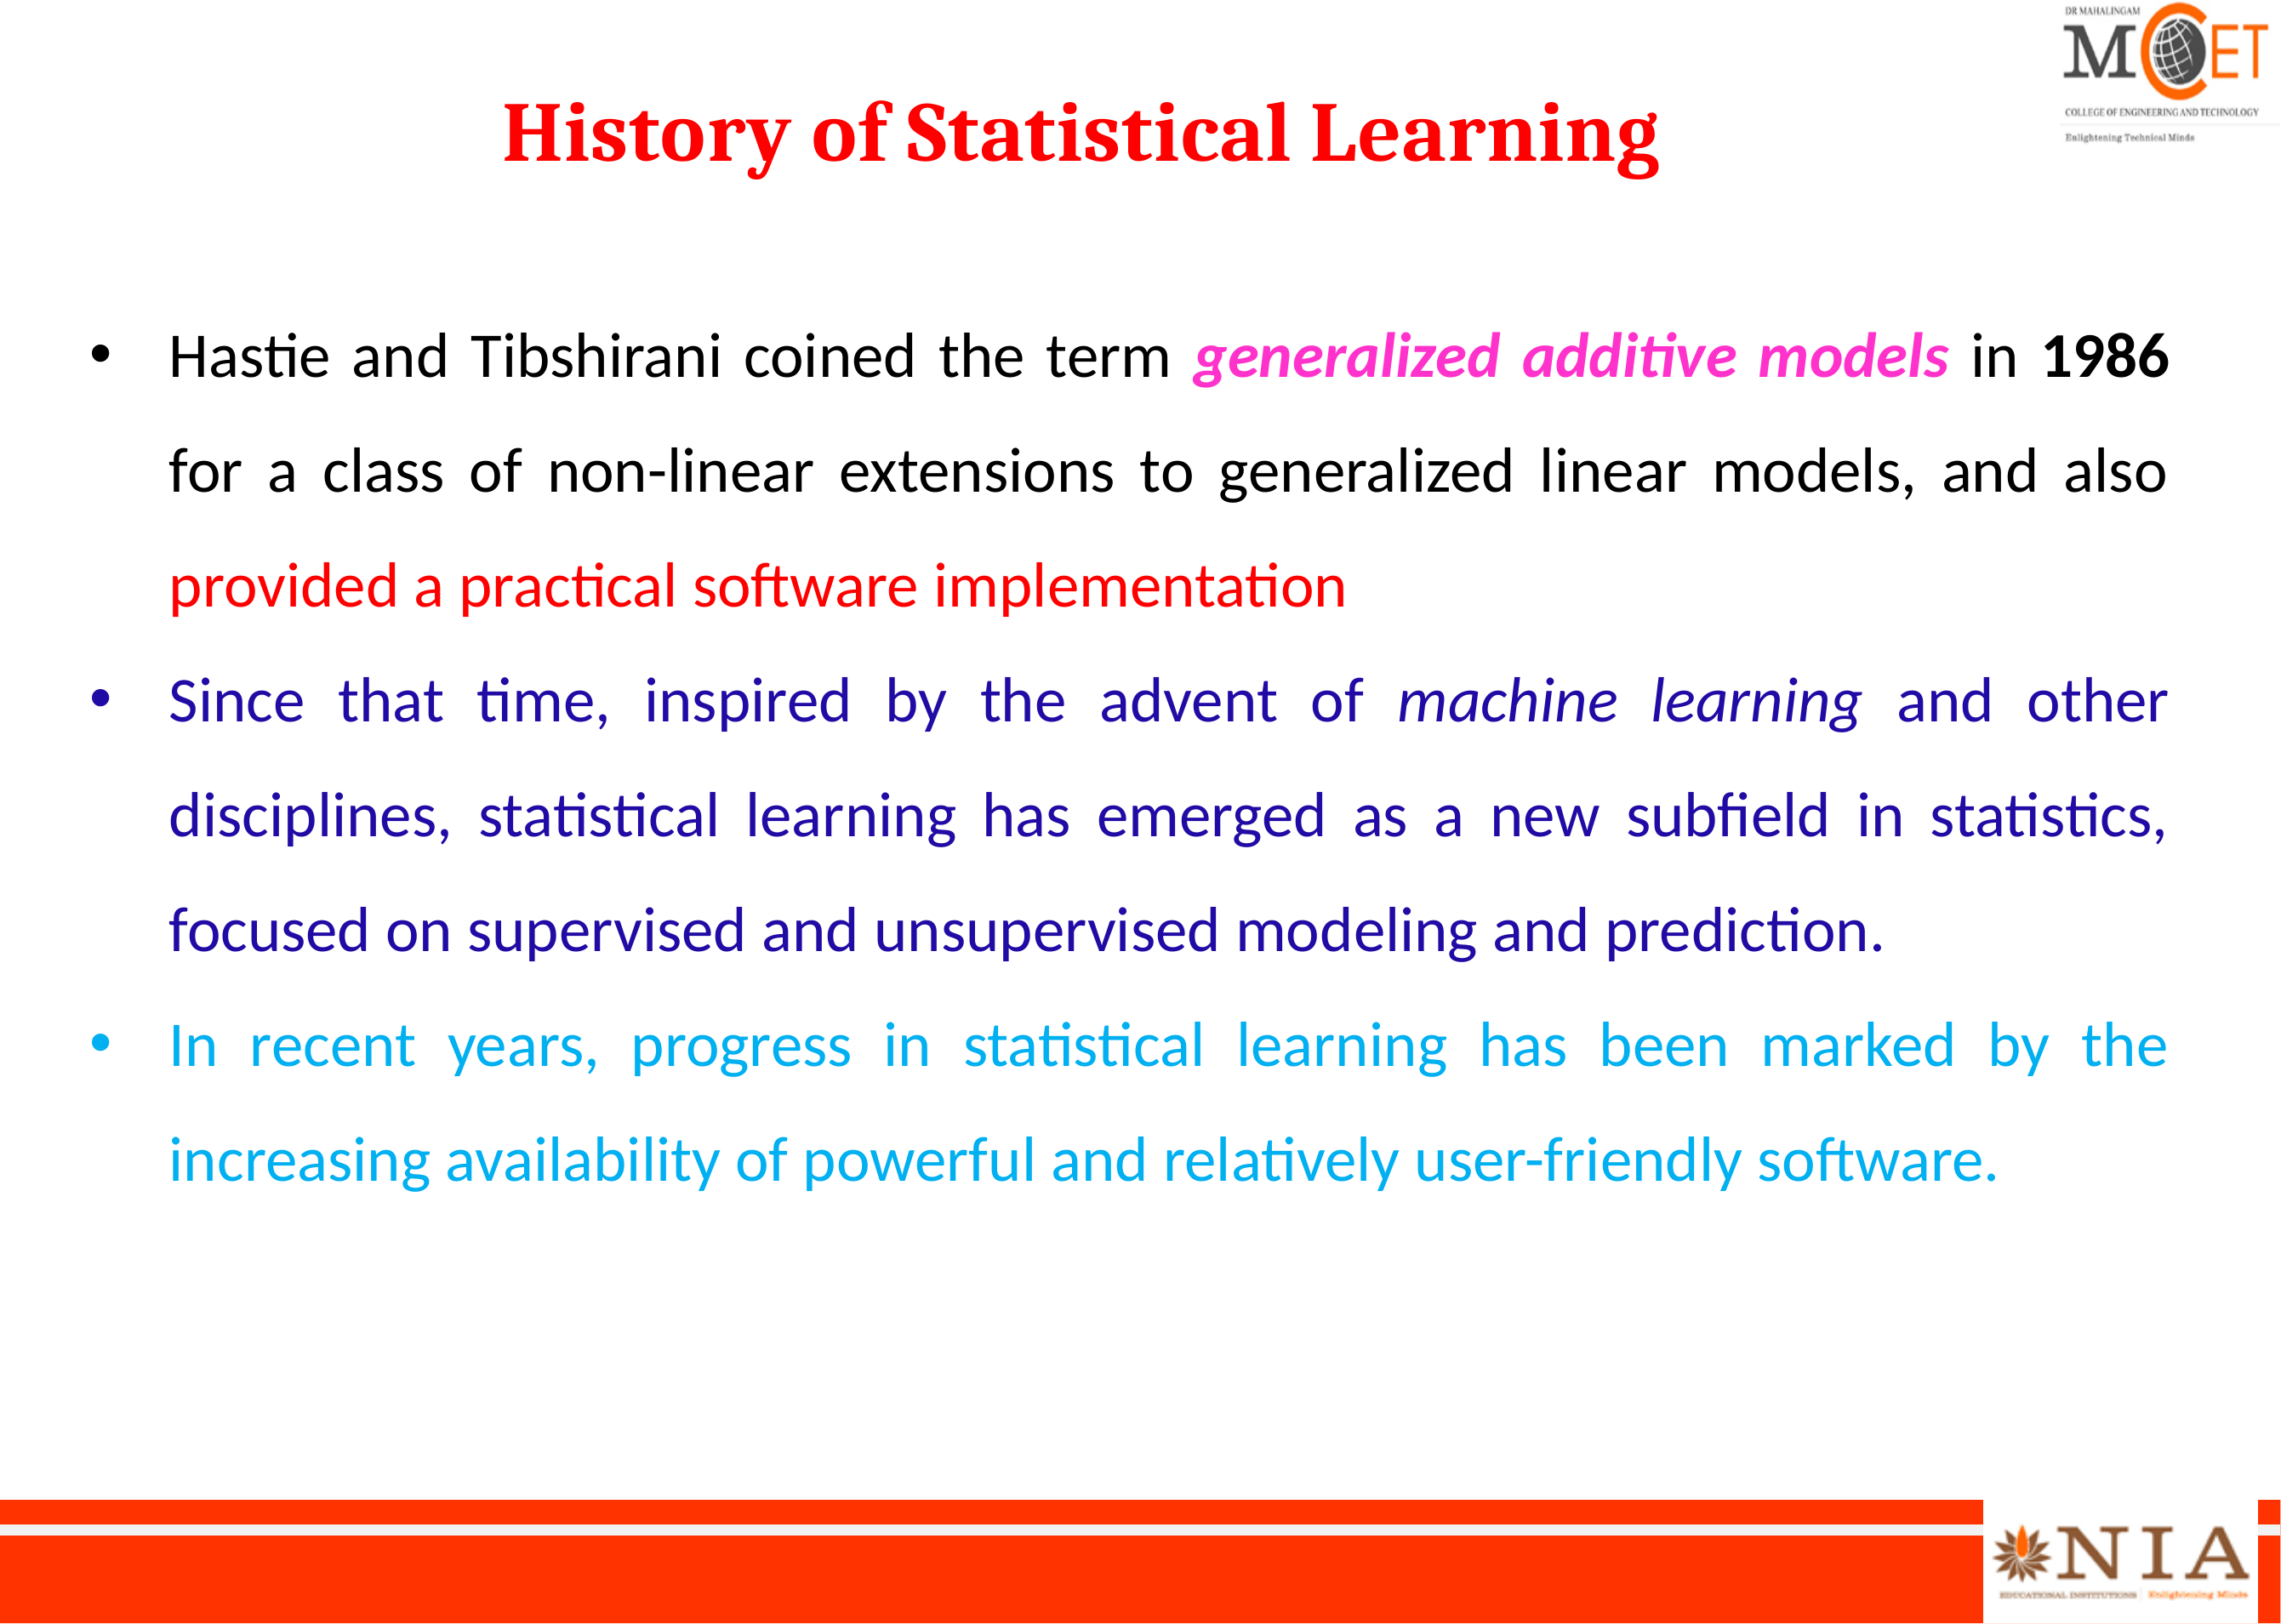

# History of Statistical Learning
Hastie and Tibshirani coined the term generalized additive models in 1986 for a class of non-linear extensions to generalized linear models, and also provided a practical software implementation
Since that time, inspired by the advent of machine learning and other disciplines, statistical learning has emerged as a new subfield in statistics, focused on supervised and unsupervised modeling and prediction.
In recent years, progress in statistical learning has been marked by the increasing availability of powerful and relatively user-friendly software.